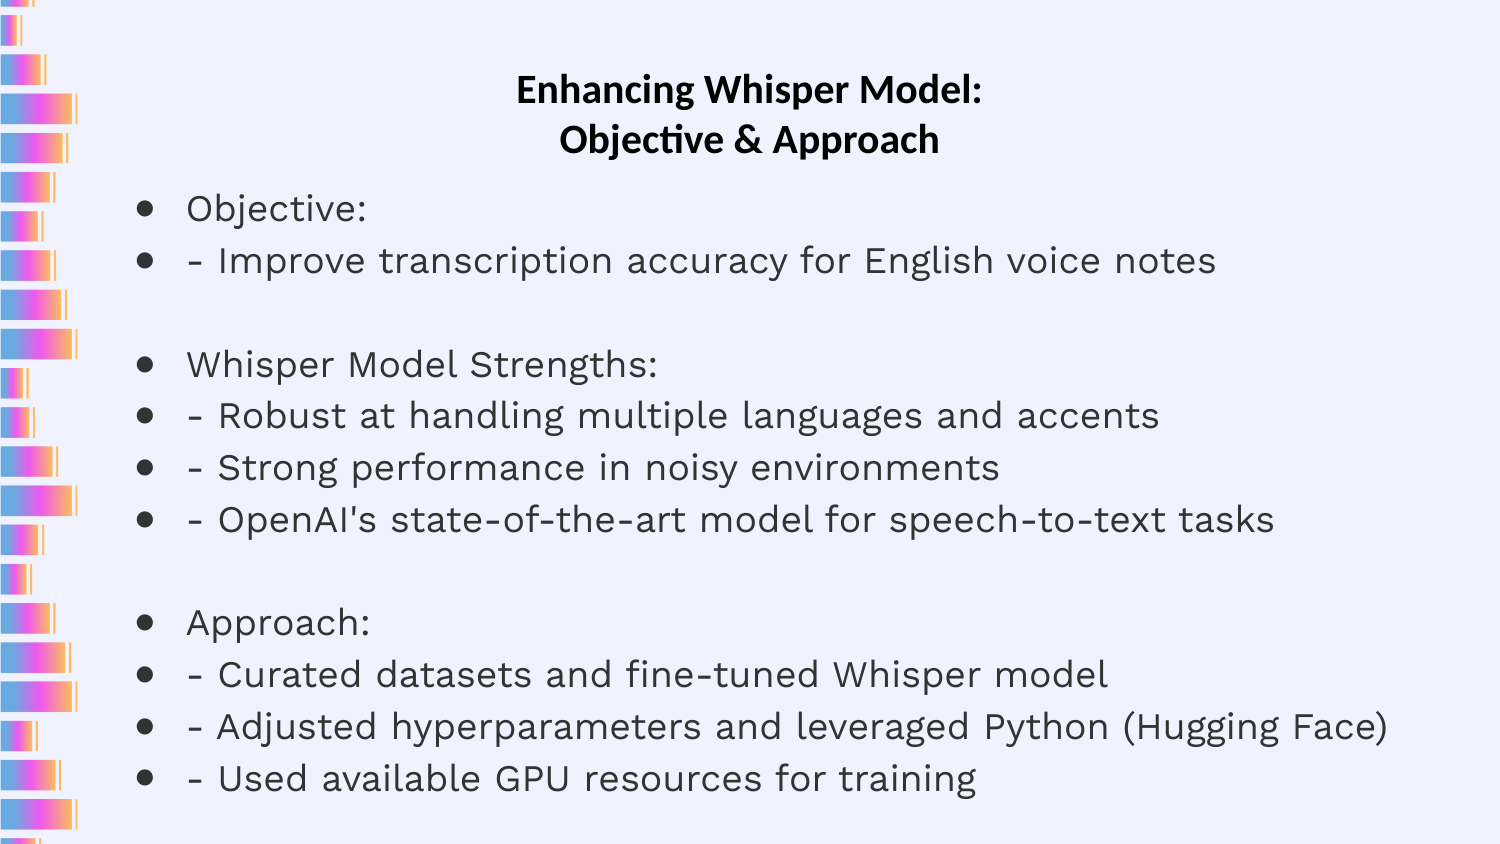

# Enhancing Whisper Model: Objective & Approach
Objective:
- Improve transcription accuracy for English voice notes

Whisper Model Strengths:
- Robust at handling multiple languages and accents
- Strong performance in noisy environments
- OpenAI's state-of-the-art model for speech-to-text tasks

Approach:
- Curated datasets and fine-tuned Whisper model
- Adjusted hyperparameters and leveraged Python (Hugging Face)
- Used available GPU resources for training